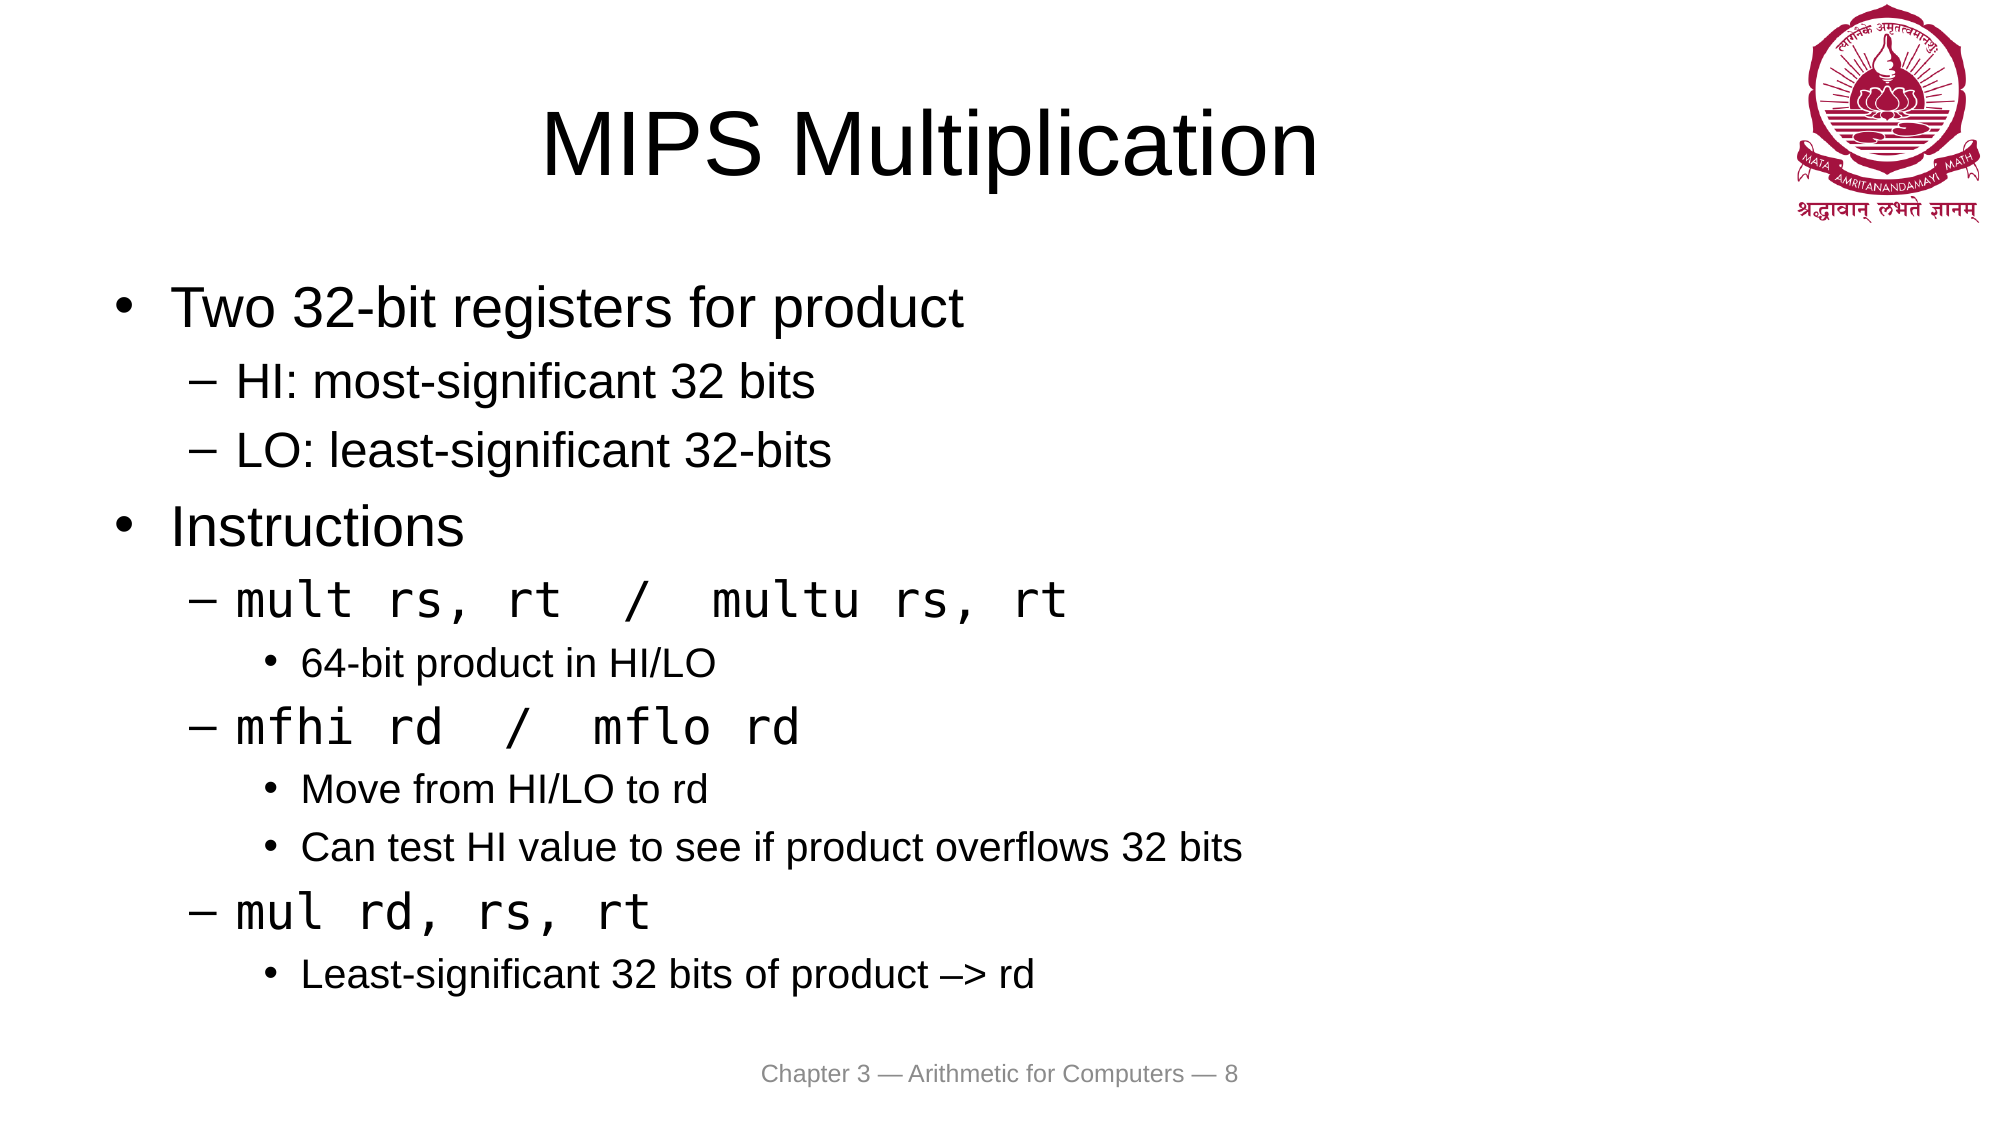

# MIPS Multiplication
Two 32-bit registers for product
HI: most-significant 32 bits
LO: least-significant 32-bits
Instructions
mult rs, rt  /  multu rs, rt
64-bit product in HI/LO
mfhi rd  /  mflo rd
Move from HI/LO to rd
Can test HI value to see if product overflows 32 bits
mul rd, rs, rt
Least-significant 32 bits of product –> rd
Chapter 3 — Arithmetic for Computers — 8